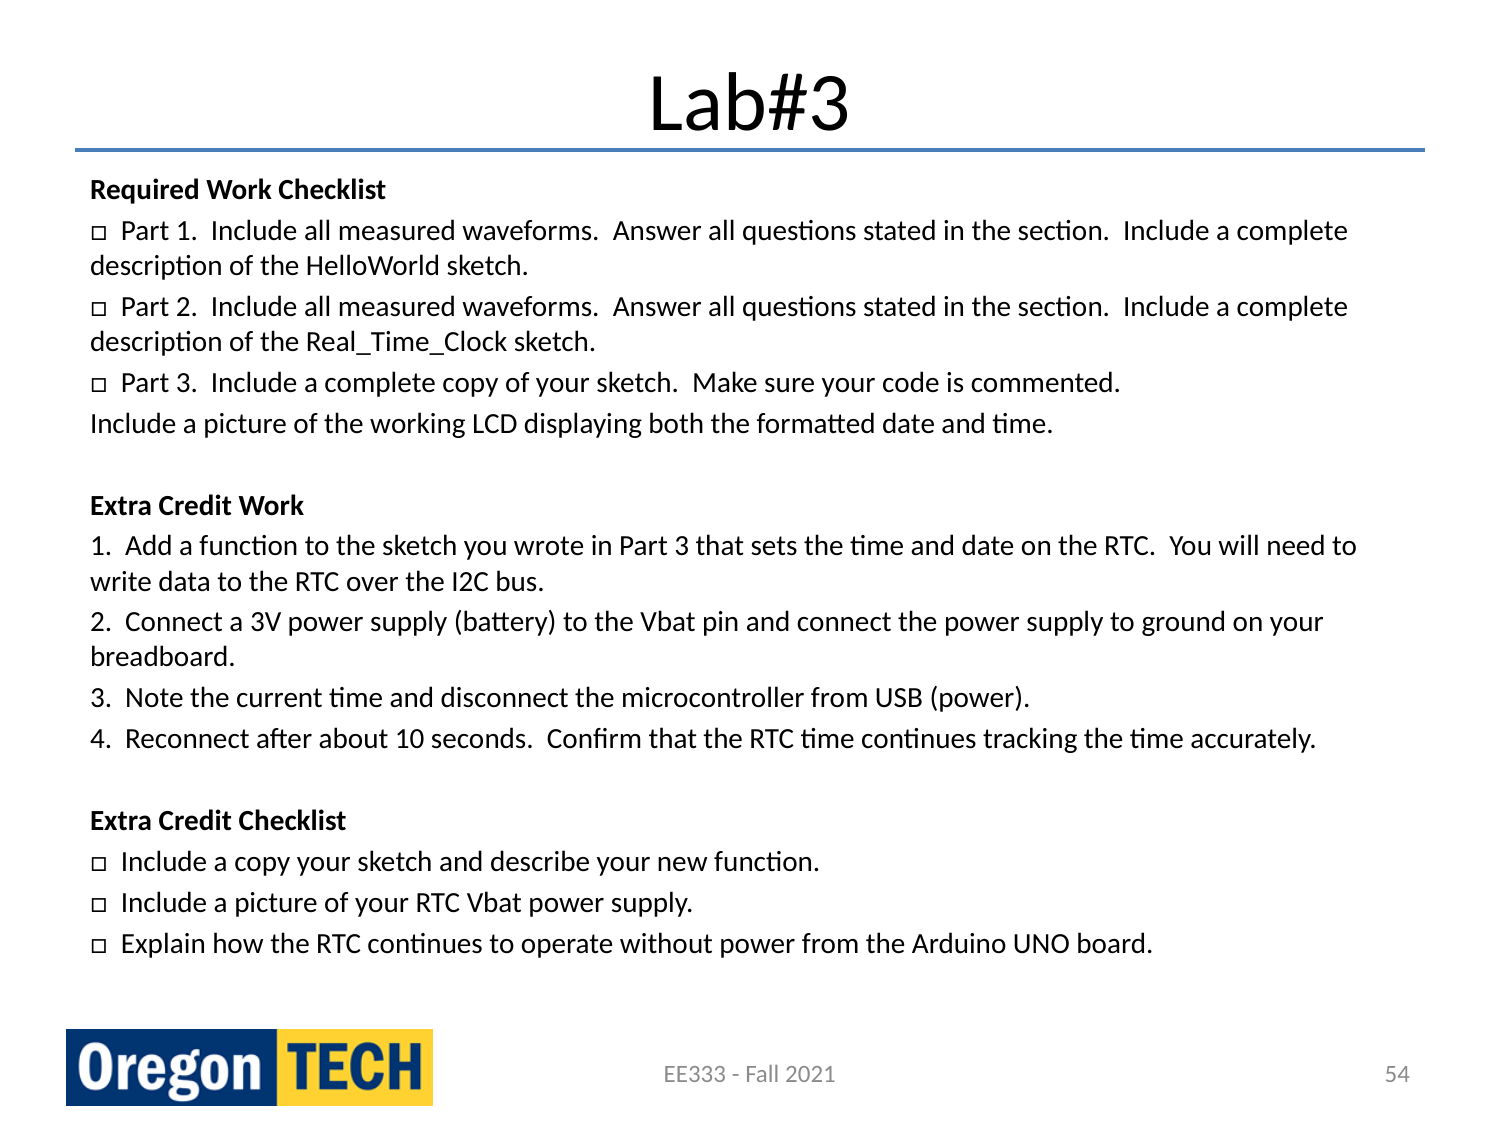

# Lab#3
Required Work Checklist
□  Part 1.  Include all measured waveforms.  Answer all questions stated in the section.  Include a complete description of the HelloWorld sketch.
□  Part 2.  Include all measured waveforms.  Answer all questions stated in the section.  Include a complete description of the Real_Time_Clock sketch.
□  Part 3.  Include a complete copy of your sketch.  Make sure your code is commented.
Include a picture of the working LCD displaying both the formatted date and time.

Extra Credit Work
1.  Add a function to the sketch you wrote in Part 3 that sets the time and date on the RTC.  You will need to write data to the RTC over the I2C bus.
2.  Connect a 3V power supply (battery) to the Vbat pin and connect the power supply to ground on your breadboard.
3.  Note the current time and disconnect the microcontroller from USB (power).
4.  Reconnect after about 10 seconds.  Confirm that the RTC time continues tracking the time accurately.

Extra Credit Checklist
□  Include a copy your sketch and describe your new function.
□  Include a picture of your RTC Vbat power supply.
□  Explain how the RTC continues to operate without power from the Arduino UNO board.

EE333 - Fall 2021
54